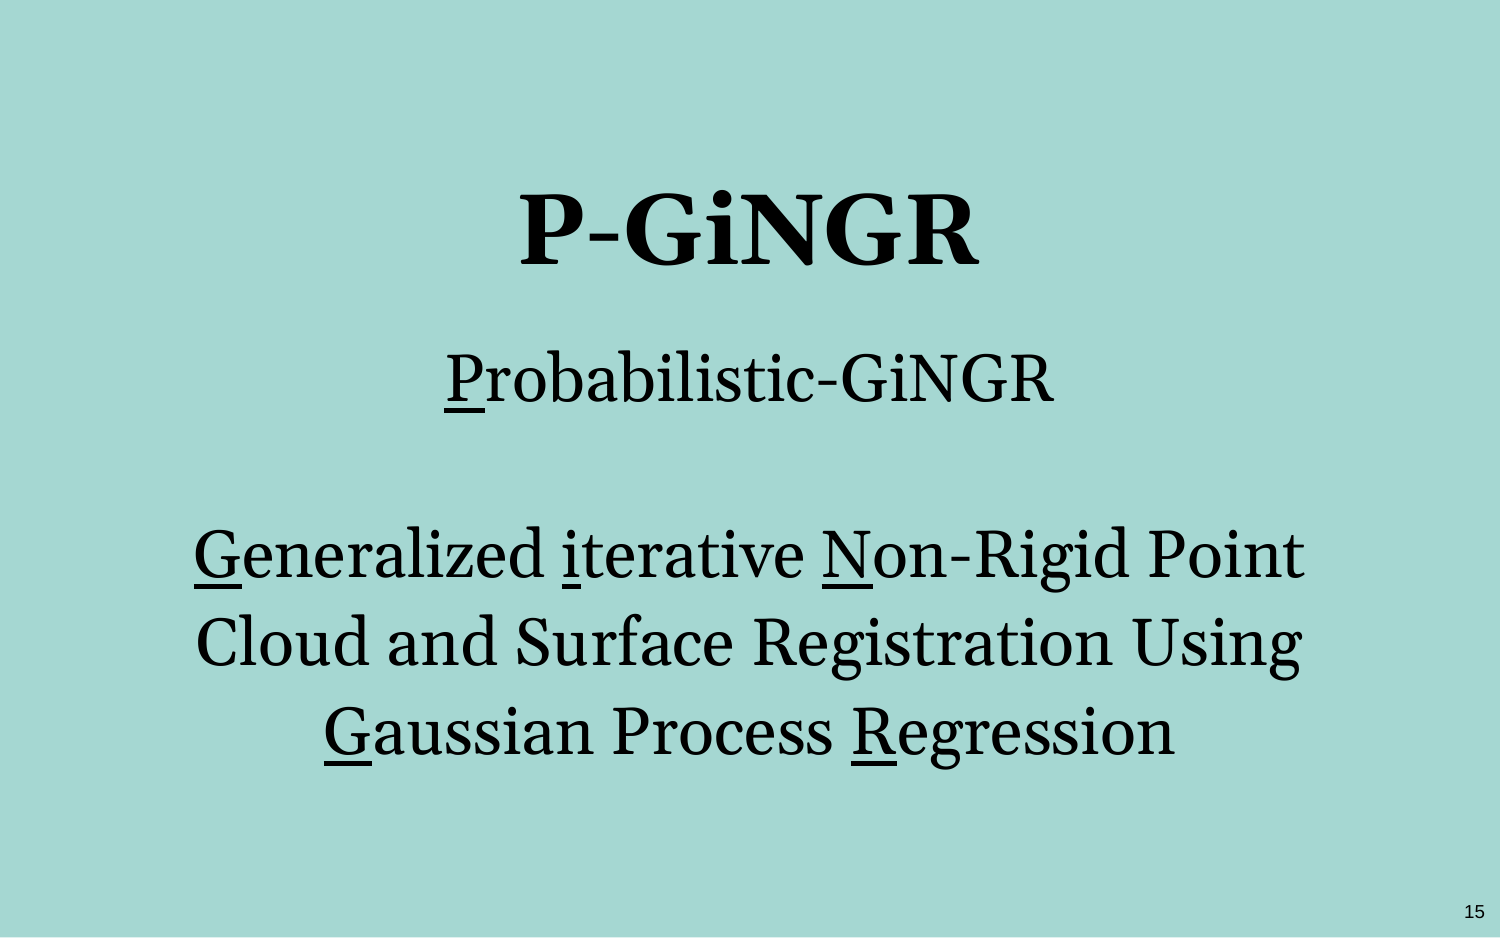

# P-GiNGR
Probabilistic-GiNGR
Generalized iterative Non-Rigid Point Cloud and Surface Registration Using Gaussian Process Regression
15